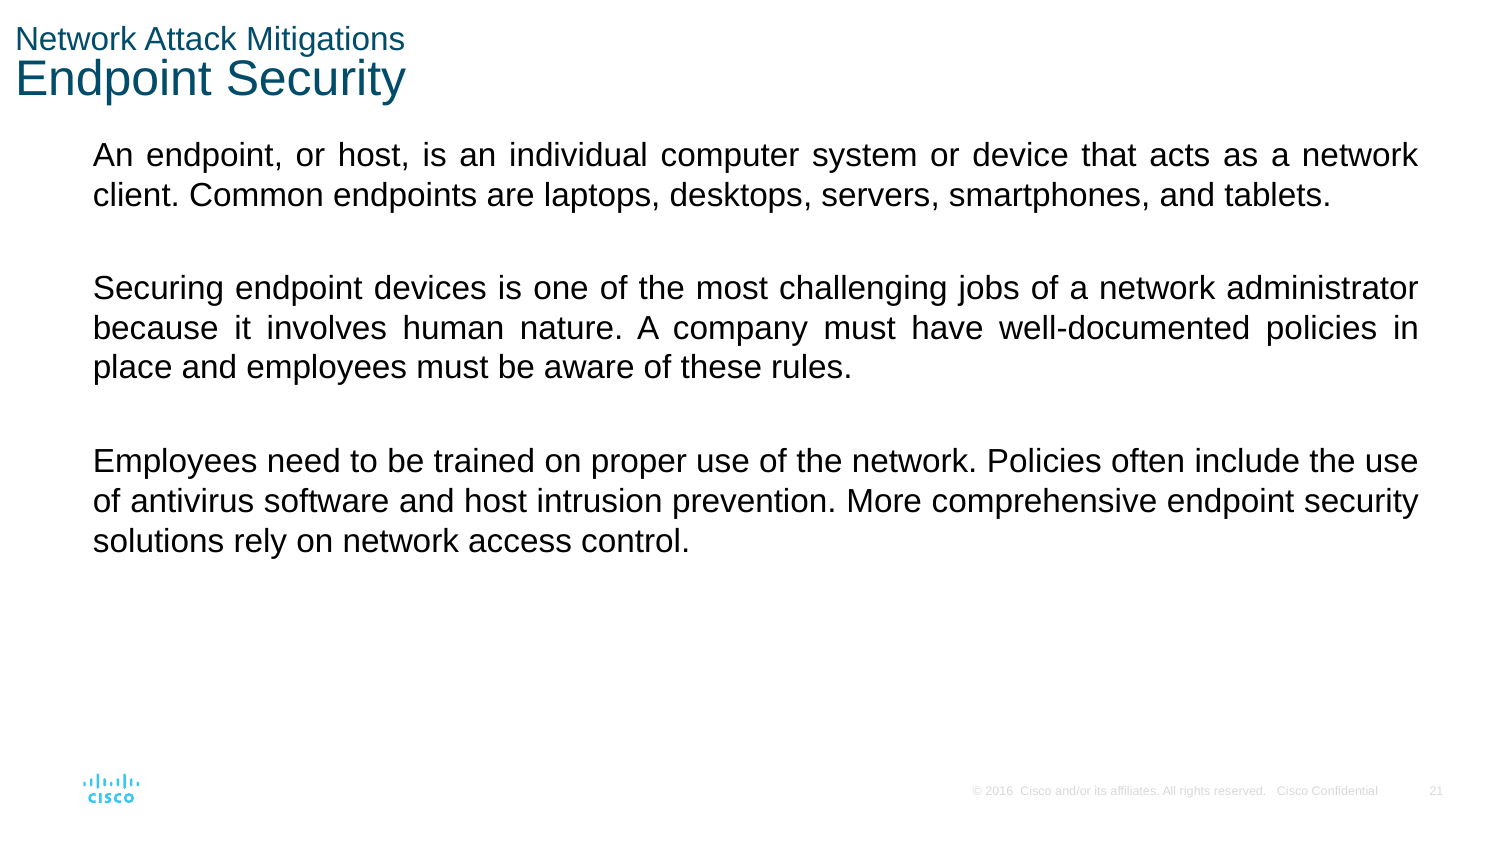

# Network Attack Mitigations Endpoint Security
An endpoint, or host, is an individual computer system or device that acts as a network client. Common endpoints are laptops, desktops, servers, smartphones, and tablets.

Securing endpoint devices is one of the most challenging jobs of a network administrator because it involves human nature. A company must have well-documented policies in place and employees must be aware of these rules.

Employees need to be trained on proper use of the network. Policies often include the use of antivirus software and host intrusion prevention. More comprehensive endpoint security solutions rely on network access control.